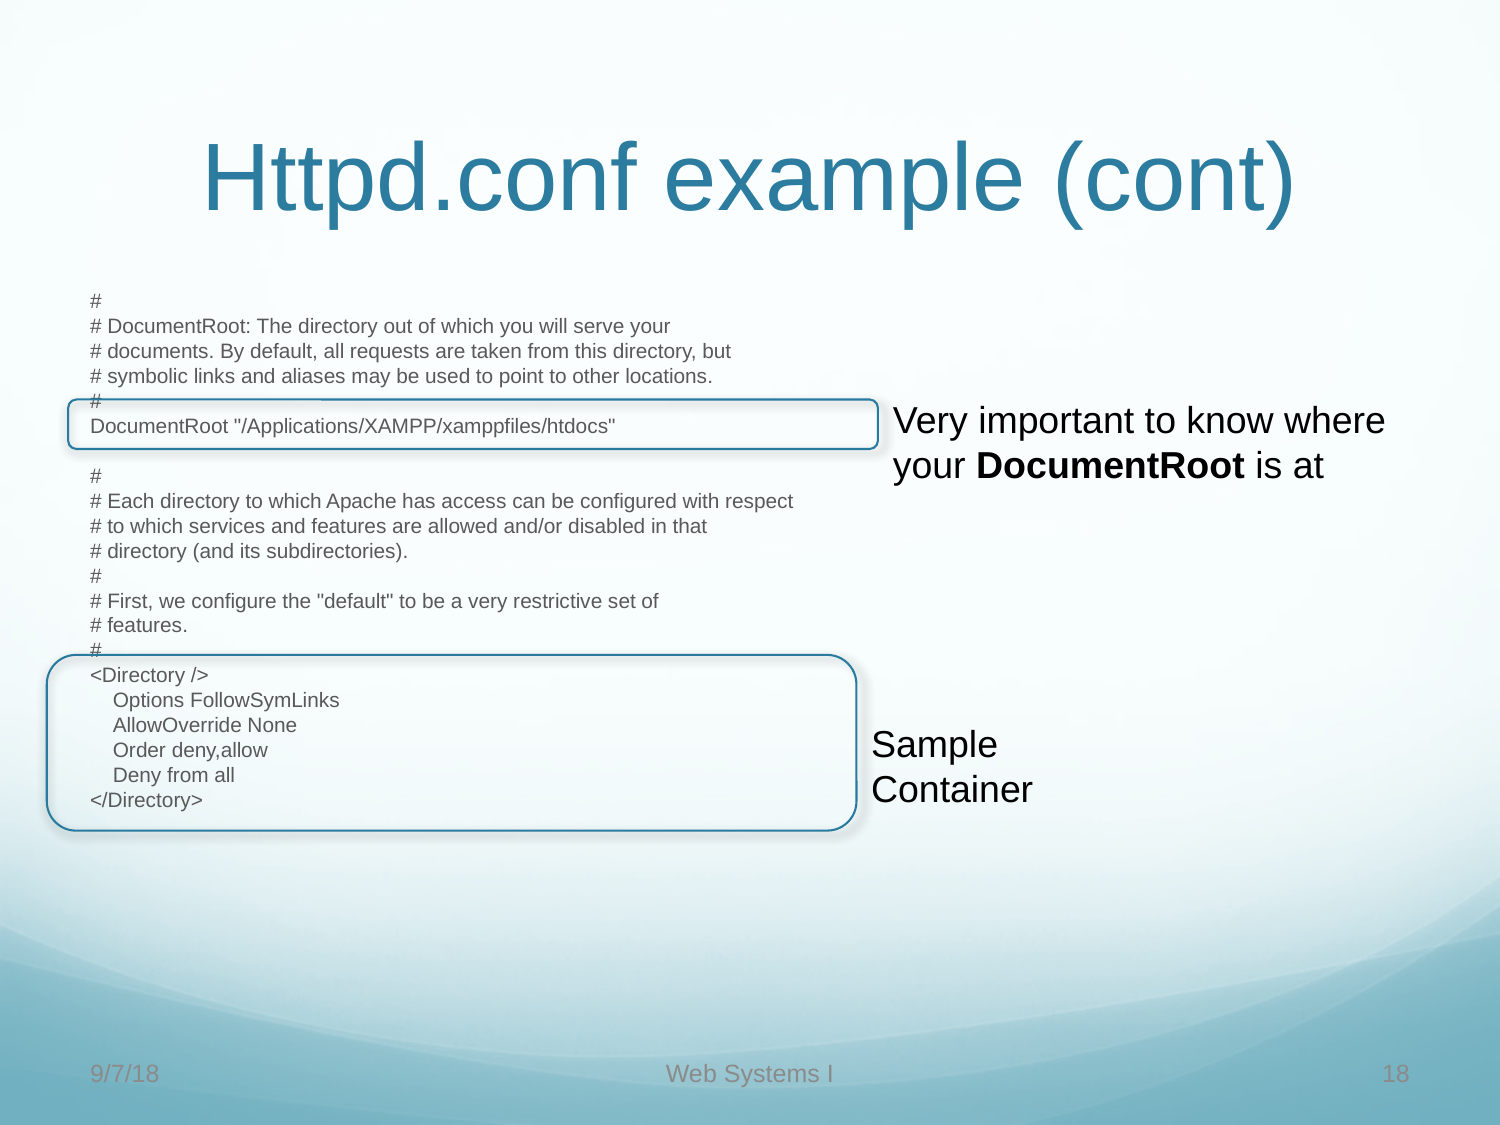

# Httpd.conf example (cont)

#
# DocumentRoot: The directory out of which you will serve your
# documents. By default, all requests are taken from this directory, but
# symbolic links and aliases may be used to point to other locations.
#
DocumentRoot "/Applications/XAMPP/xamppfiles/htdocs"

#
# Each directory to which Apache has access can be configured with respect
# to which services and features are allowed and/or disabled in that
# directory (and its subdirectories).
#
# First, we configure the "default" to be a very restrictive set of
# features.
#
<Directory />
    Options FollowSymLinks
    AllowOverride None
    Order deny,allow
    Deny from all
</Directory>

Very important to know where your DocumentRoot is at

Sample Container
9/7/18
Web Systems I
18